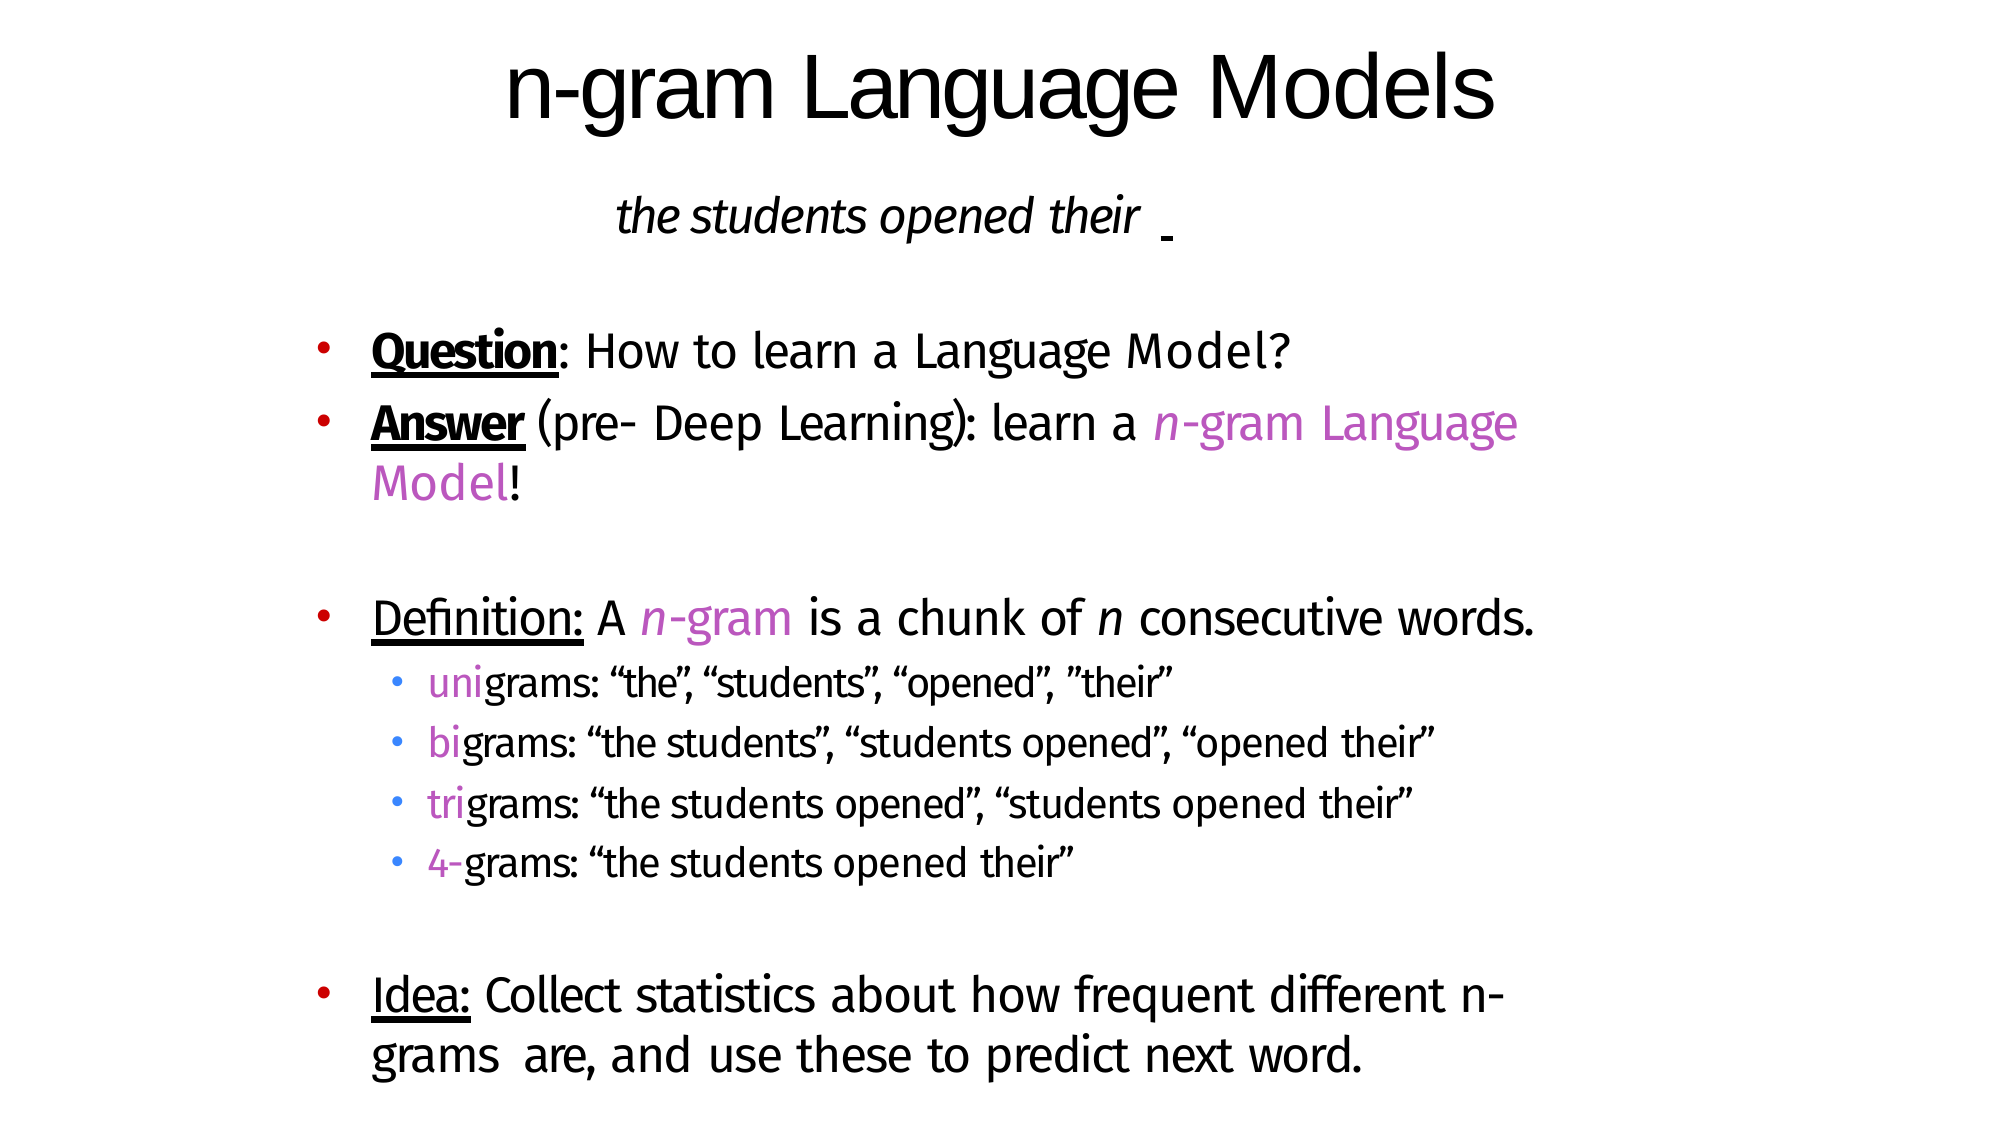

# n-gram Language Models
the students opened their

Question: How to learn a Language Model?
Answer (pre- Deep Learning): learn a n-gram Language Model!

Definition: A n-gram is a chunk of n consecutive words.
unigrams: “the”, “students”, “opened”, ”their”
bigrams: “the students”, “students opened”, “opened their”
trigrams: “the students opened”, “students opened their”
4-grams: “the students opened their”

Idea: Collect statistics about how frequent different n-grams  are, and use these to predict next word.